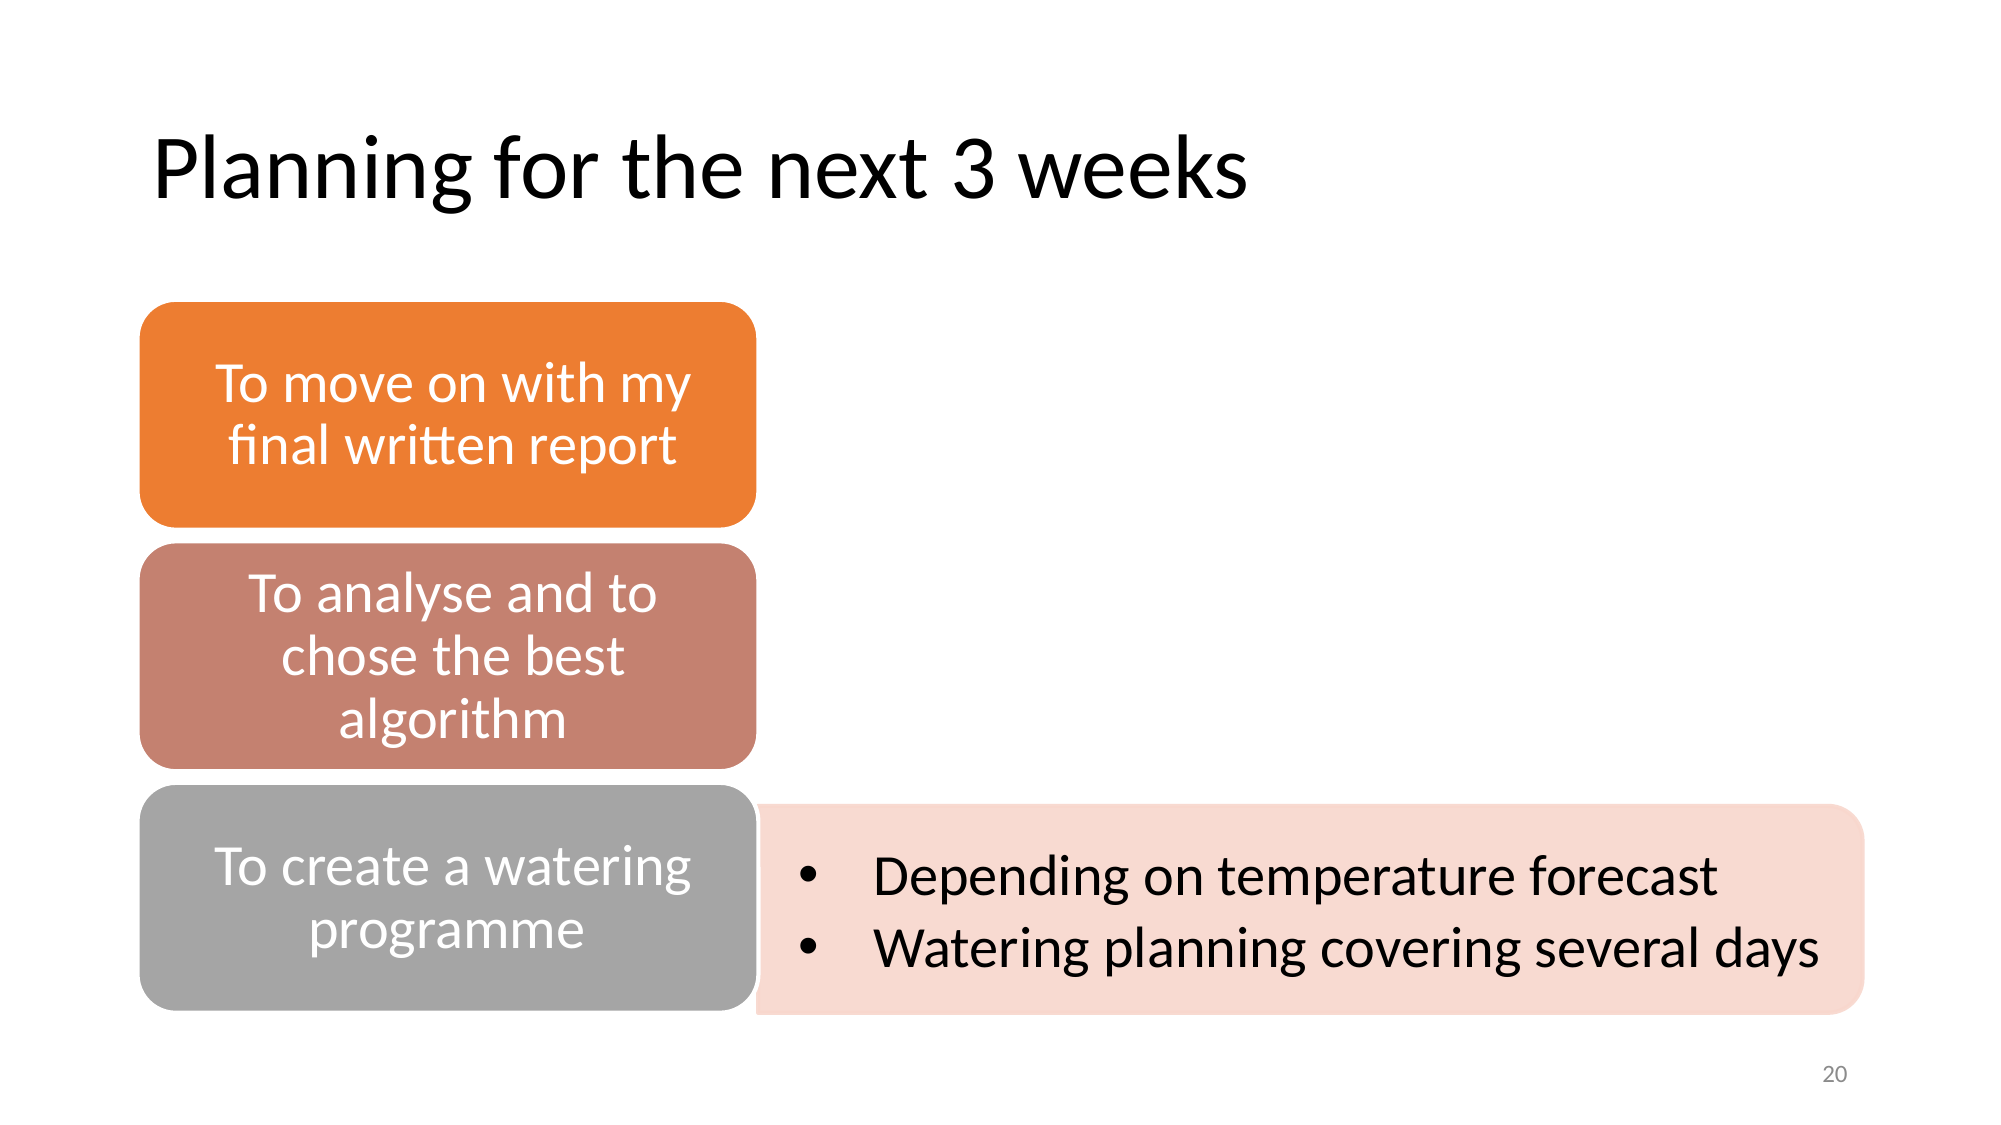

Planning for the next 3 weeks
To move on with my final written report

To analyse and to chose the best algorithm
To create a watering programme
Depending on temperature forecast
Watering planning covering several days

20